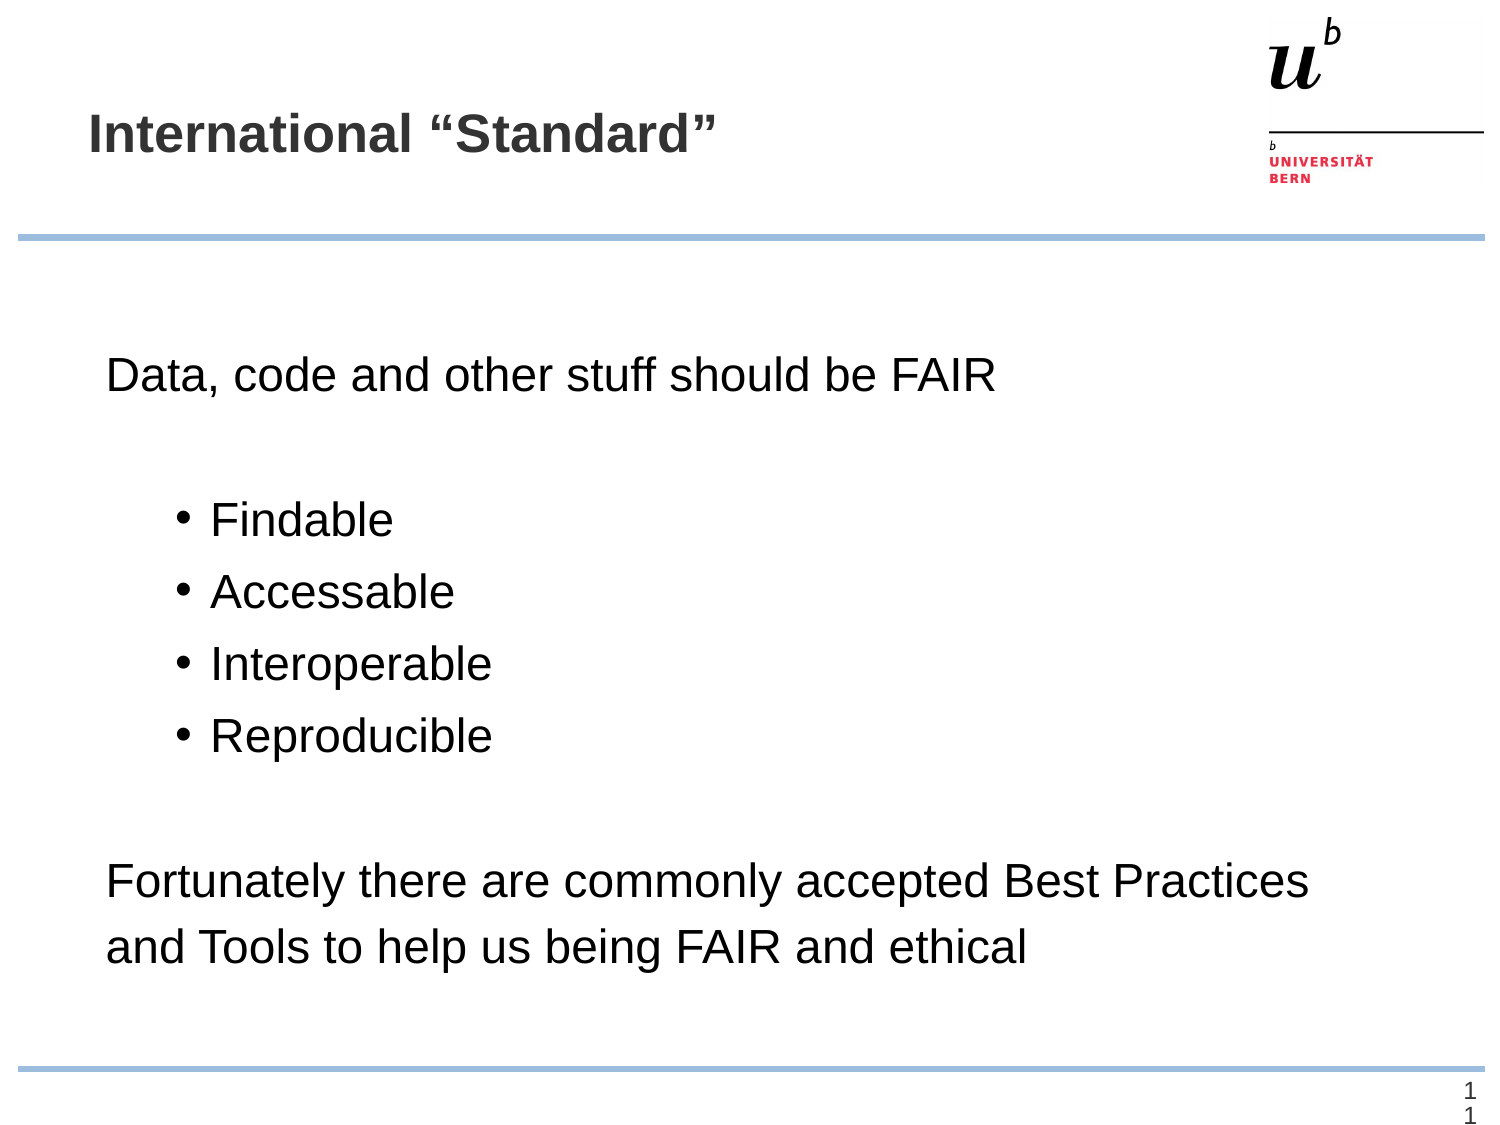

# International “Standard”
Data, code and other stuff should be FAIR

Findable
Accessable
Interoperable
Reproducible

Fortunately there are commonly accepted Best Practices and Tools to help us being FAIR and ethical
11